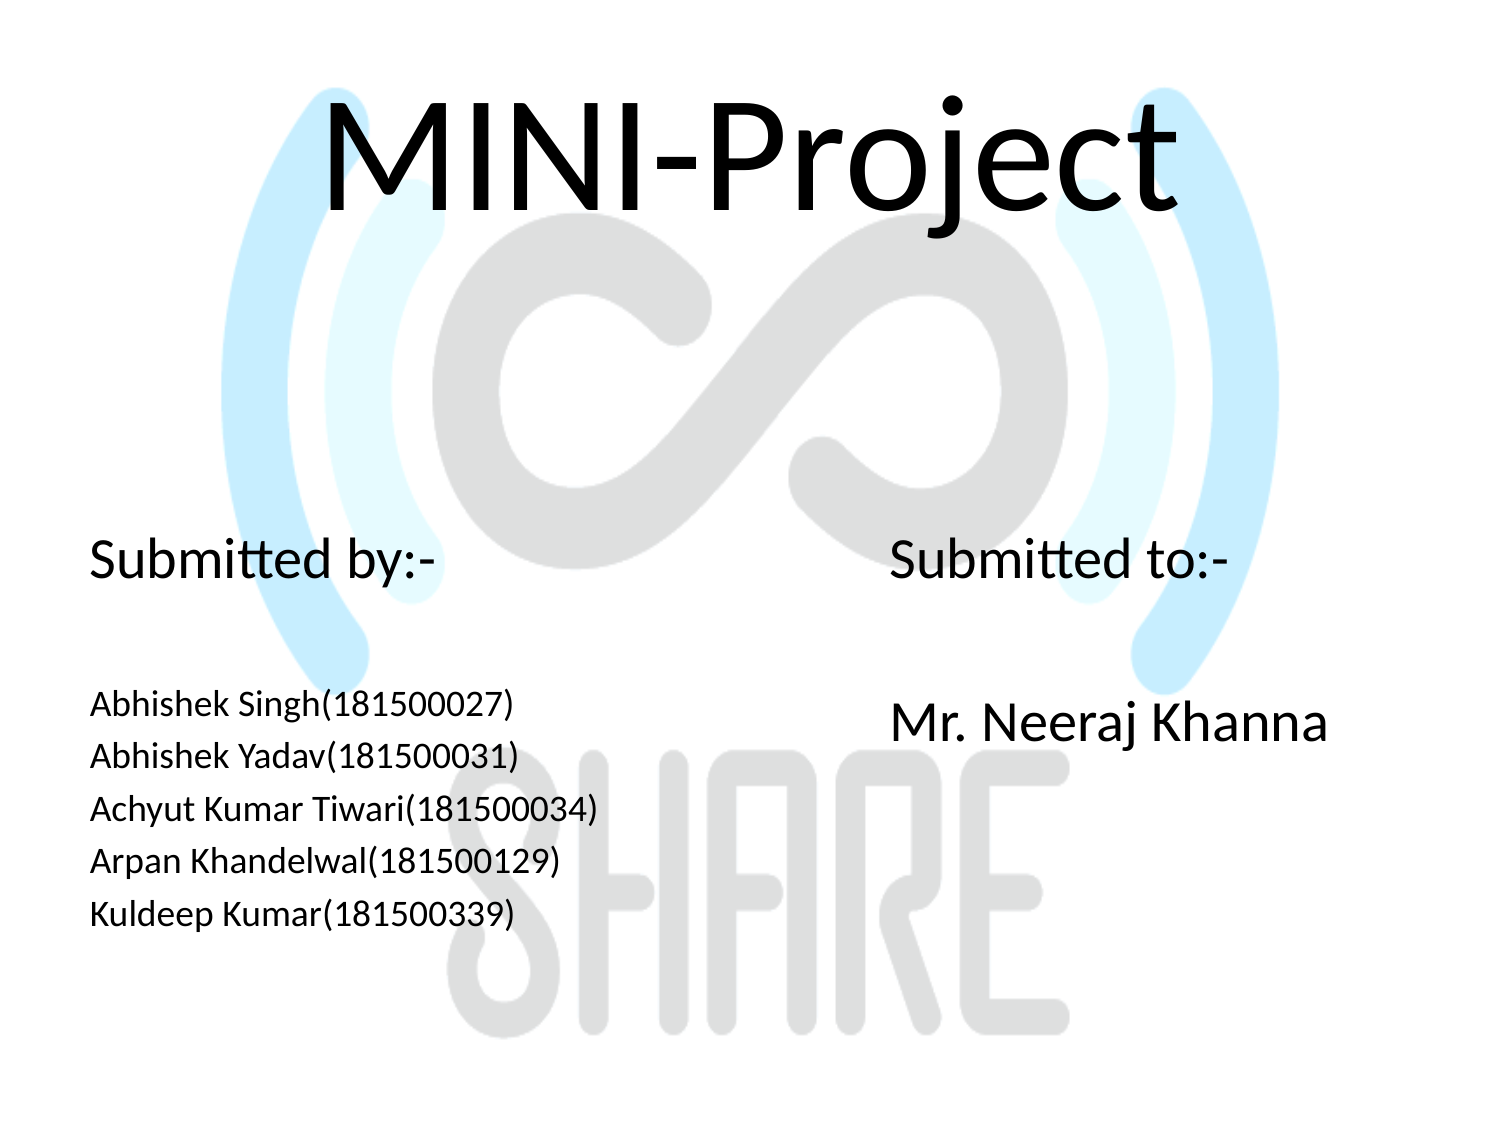

# MINI-Project
Submitted by:-

Abhishek Singh(181500027)
Abhishek Yadav(181500031)
Achyut Kumar Tiwari(181500034)
Arpan Khandelwal(181500129)
Kuldeep Kumar(181500339)

Submitted to:-

Mr. Neeraj Khanna